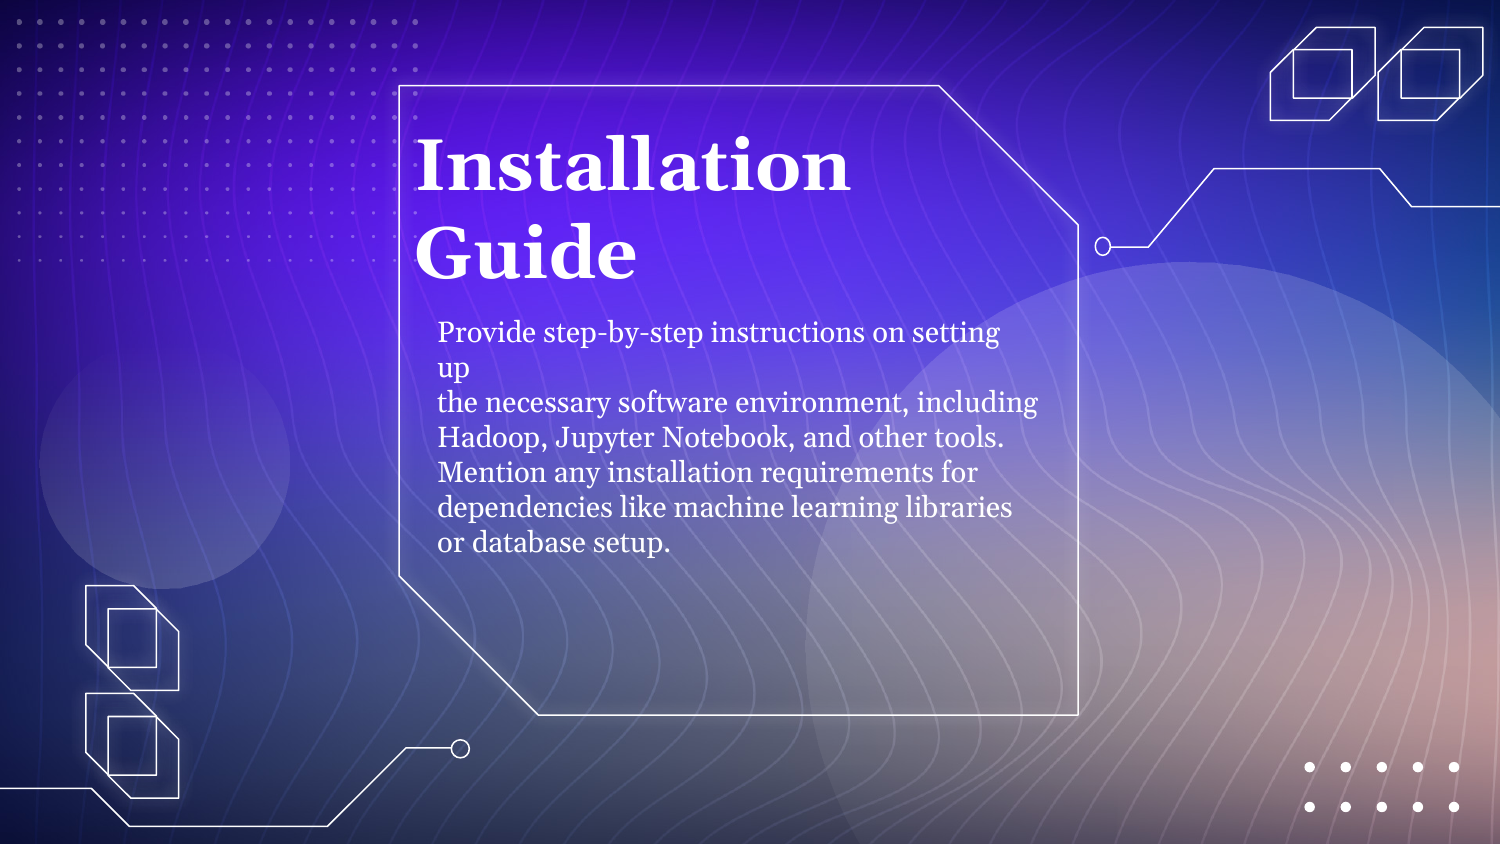

# Installation Guide

Provide step-by-step instructions on setting up
the necessary software environment, including
Hadoop, Jupyter Notebook, and other tools.
Mention any installation requirements for
dependencies like machine learning libraries or database setup.